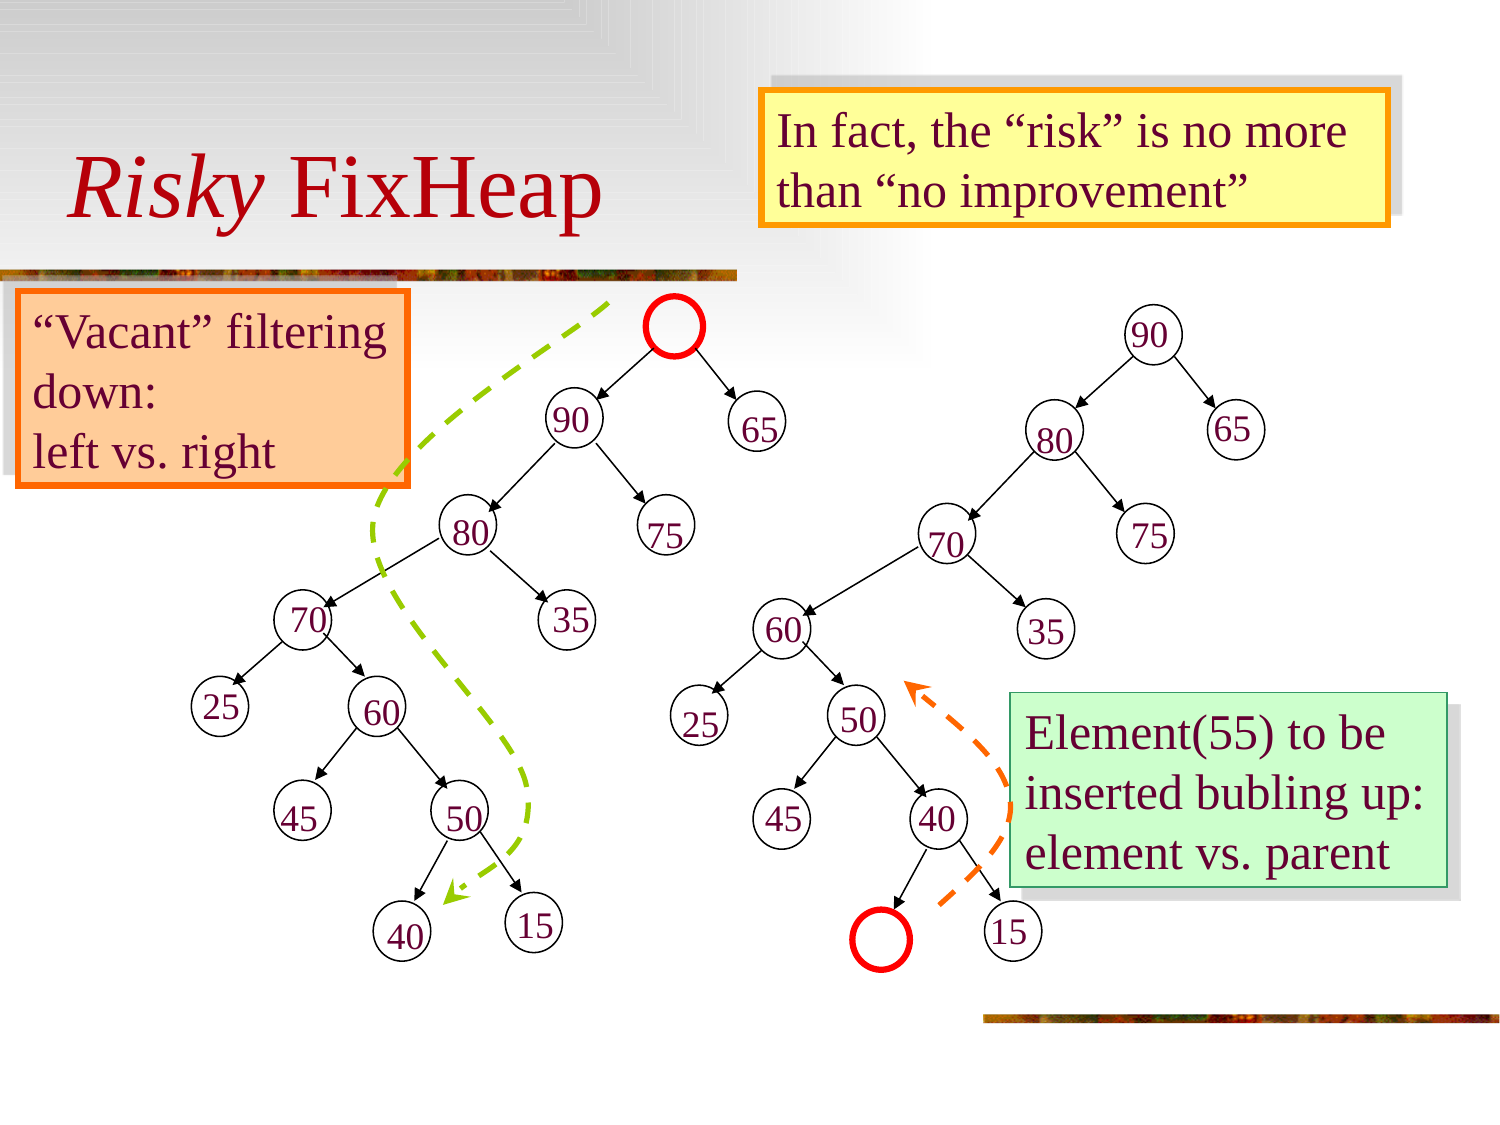

In fact, the “risk” is no more than “no improvement”
# Risky FixHeap
“Vacant” filtering down:
left vs. right

90

90

65
65

80

80
75

75

70

70
35

60

35

25

60

50
25
Element(55) to be inserted bubling up: element vs. parent

45
50
45
40

15
15

40